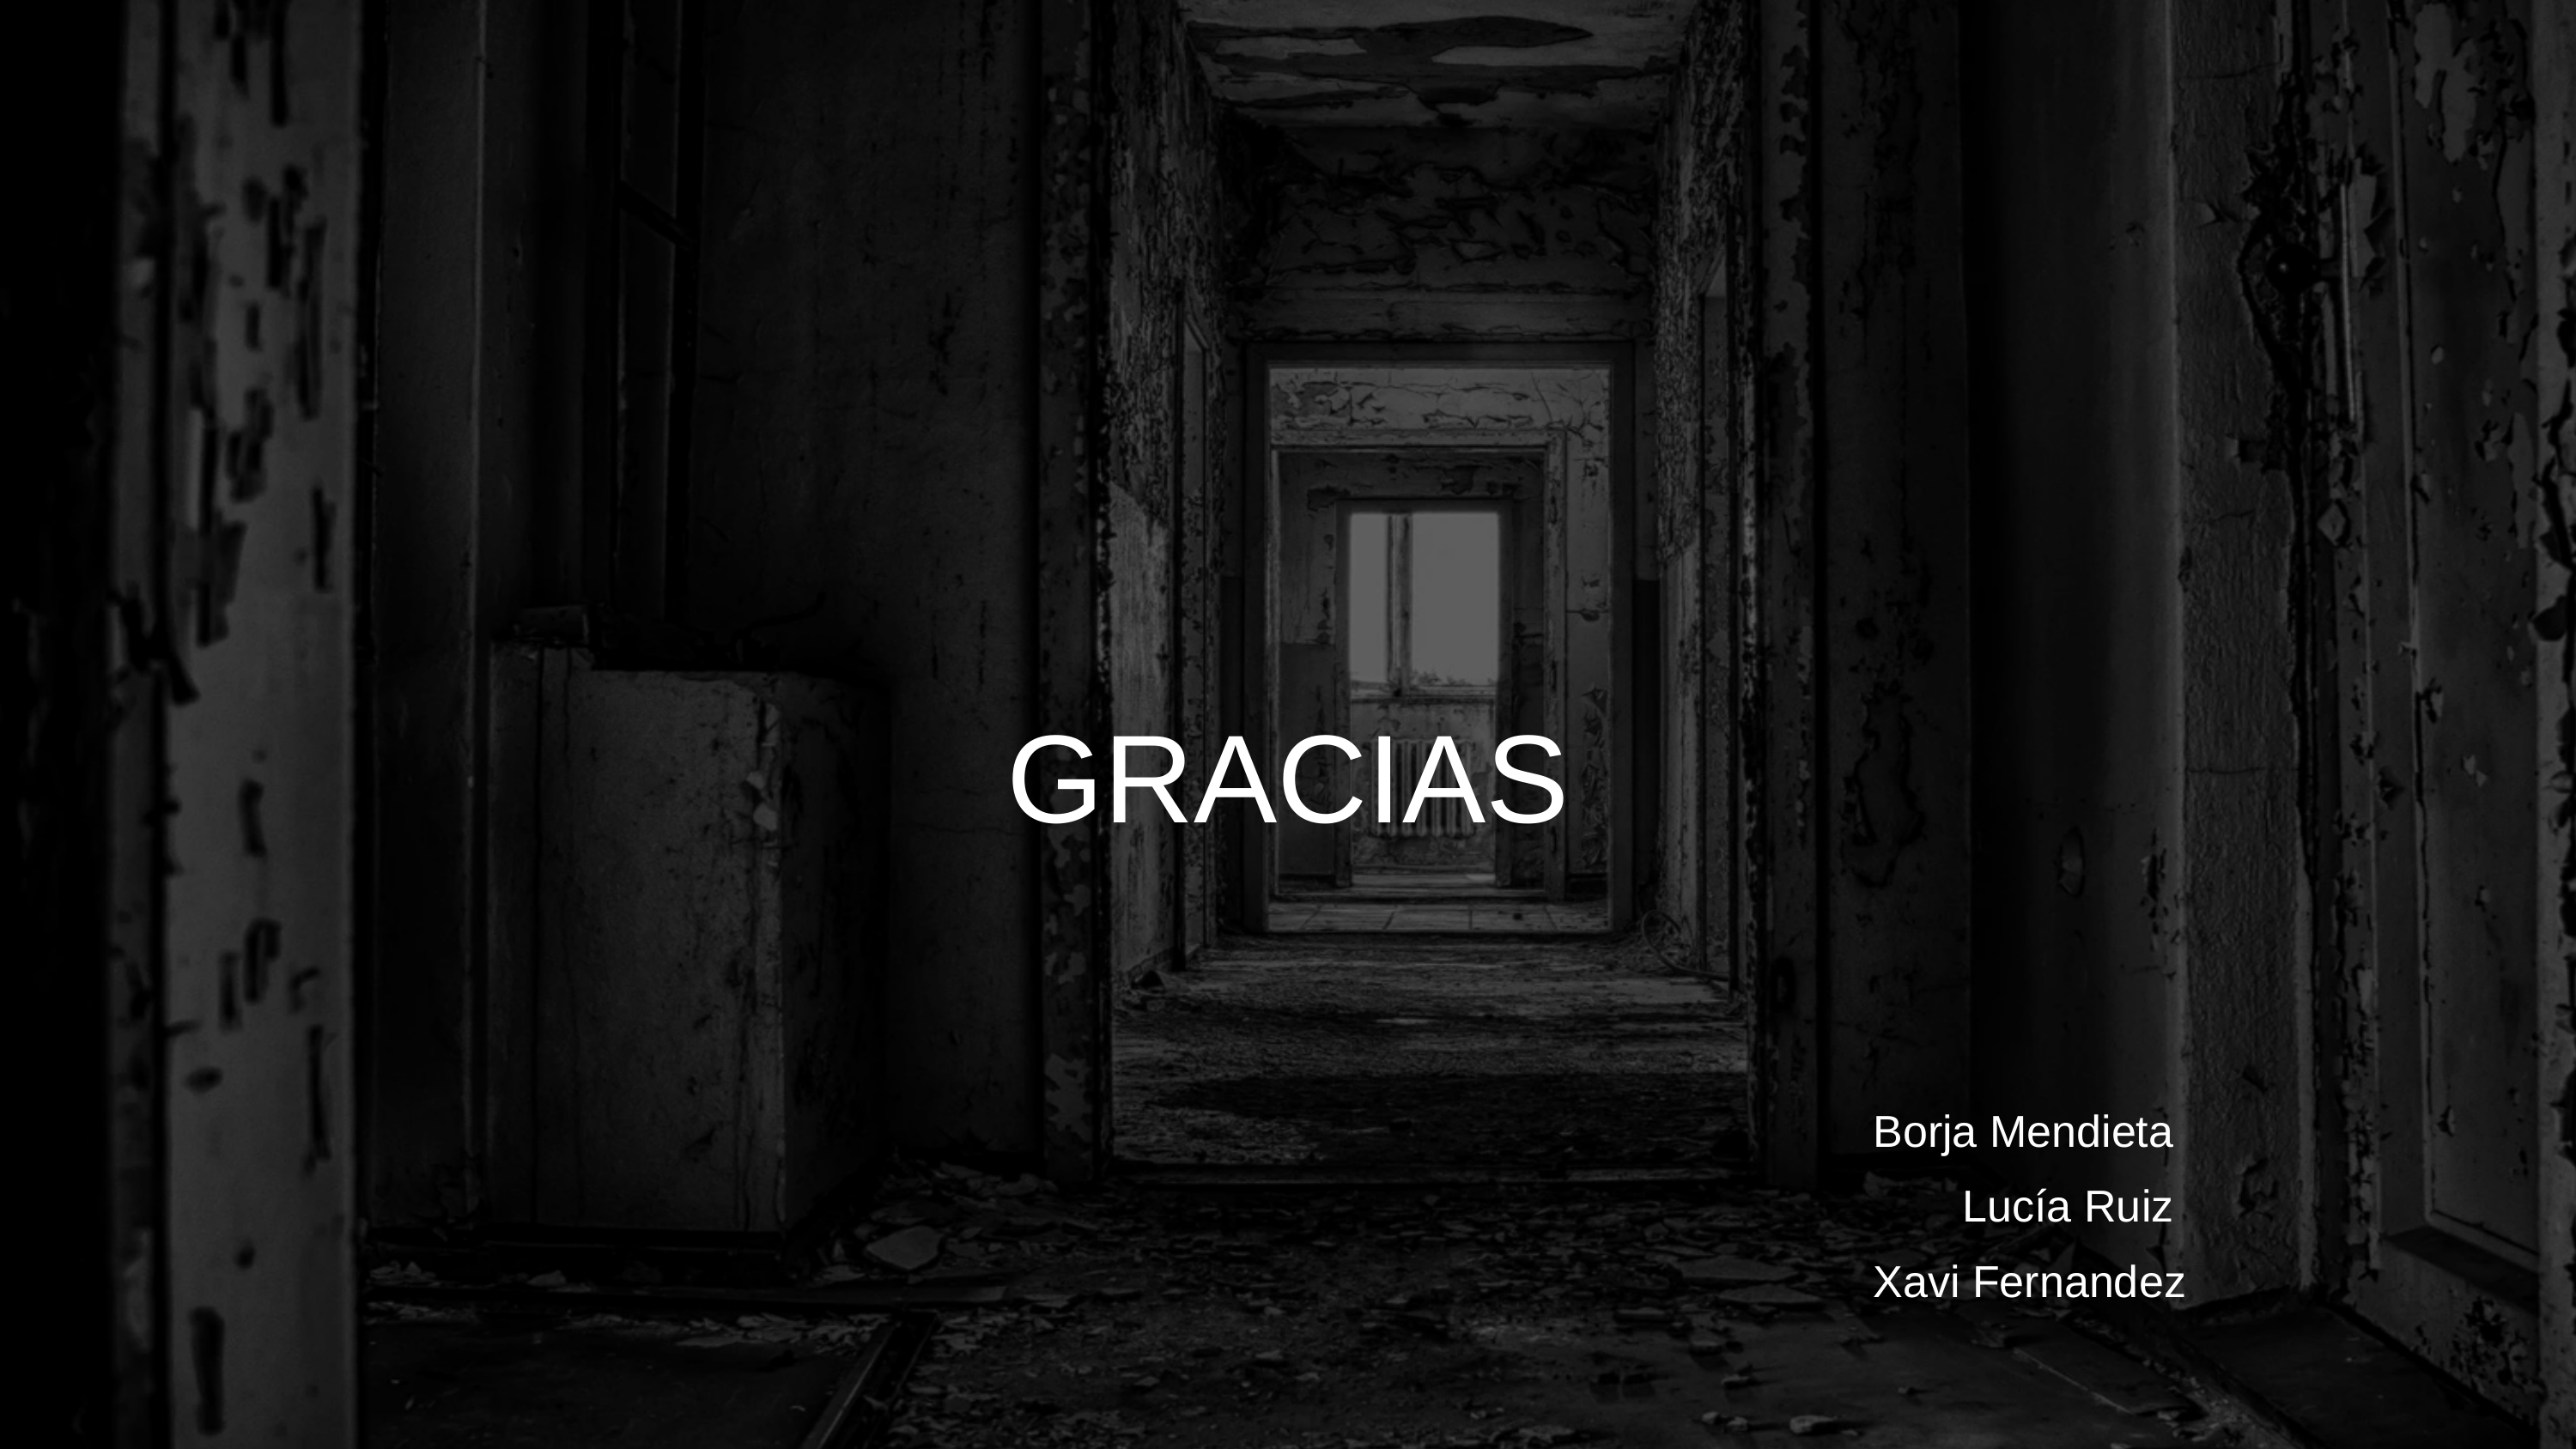

GRACIAS

Borja Mendieta
Lucía Ruiz
Xavi Fernandez